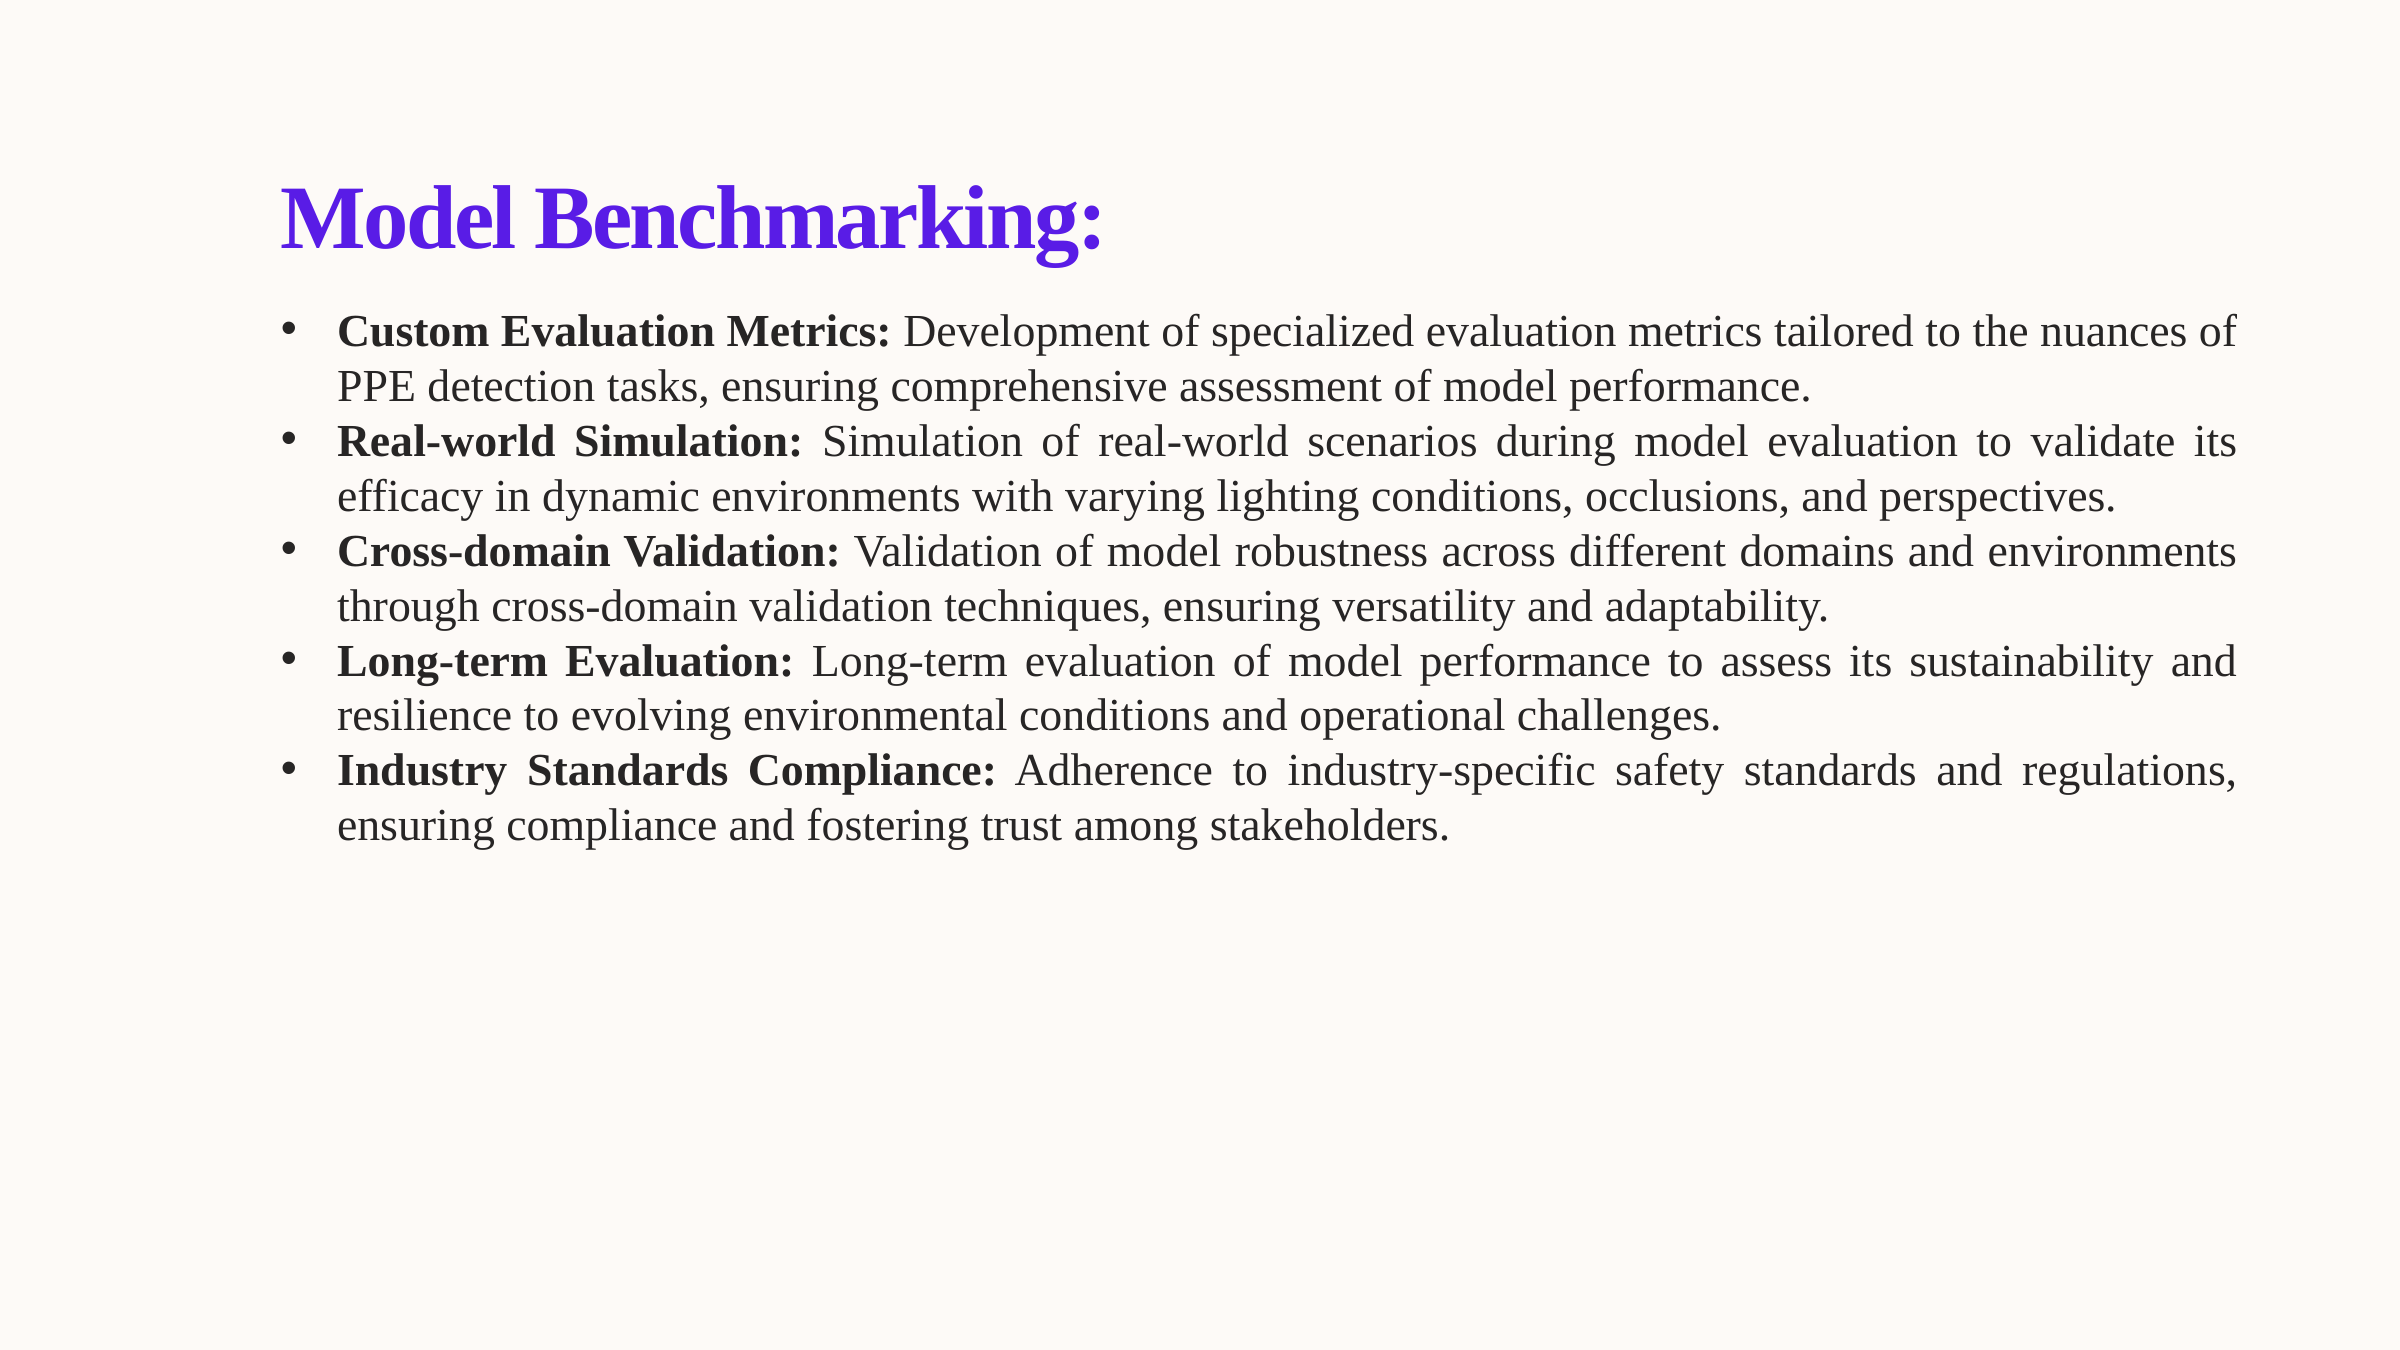

Model Benchmarking:

Custom Evaluation Metrics: Development of specialized evaluation metrics tailored to the nuances of PPE detection tasks, ensuring comprehensive assessment of model performance.
Real-world Simulation: Simulation of real-world scenarios during model evaluation to validate its efficacy in dynamic environments with varying lighting conditions, occlusions, and perspectives.
Cross-domain Validation: Validation of model robustness across different domains and environments through cross-domain validation techniques, ensuring versatility and adaptability.
Long-term Evaluation: Long-term evaluation of model performance to assess its sustainability and resilience to evolving environmental conditions and operational challenges.
Industry Standards Compliance: Adherence to industry-specific safety standards and regulations, ensuring compliance and fostering trust among stakeholders.